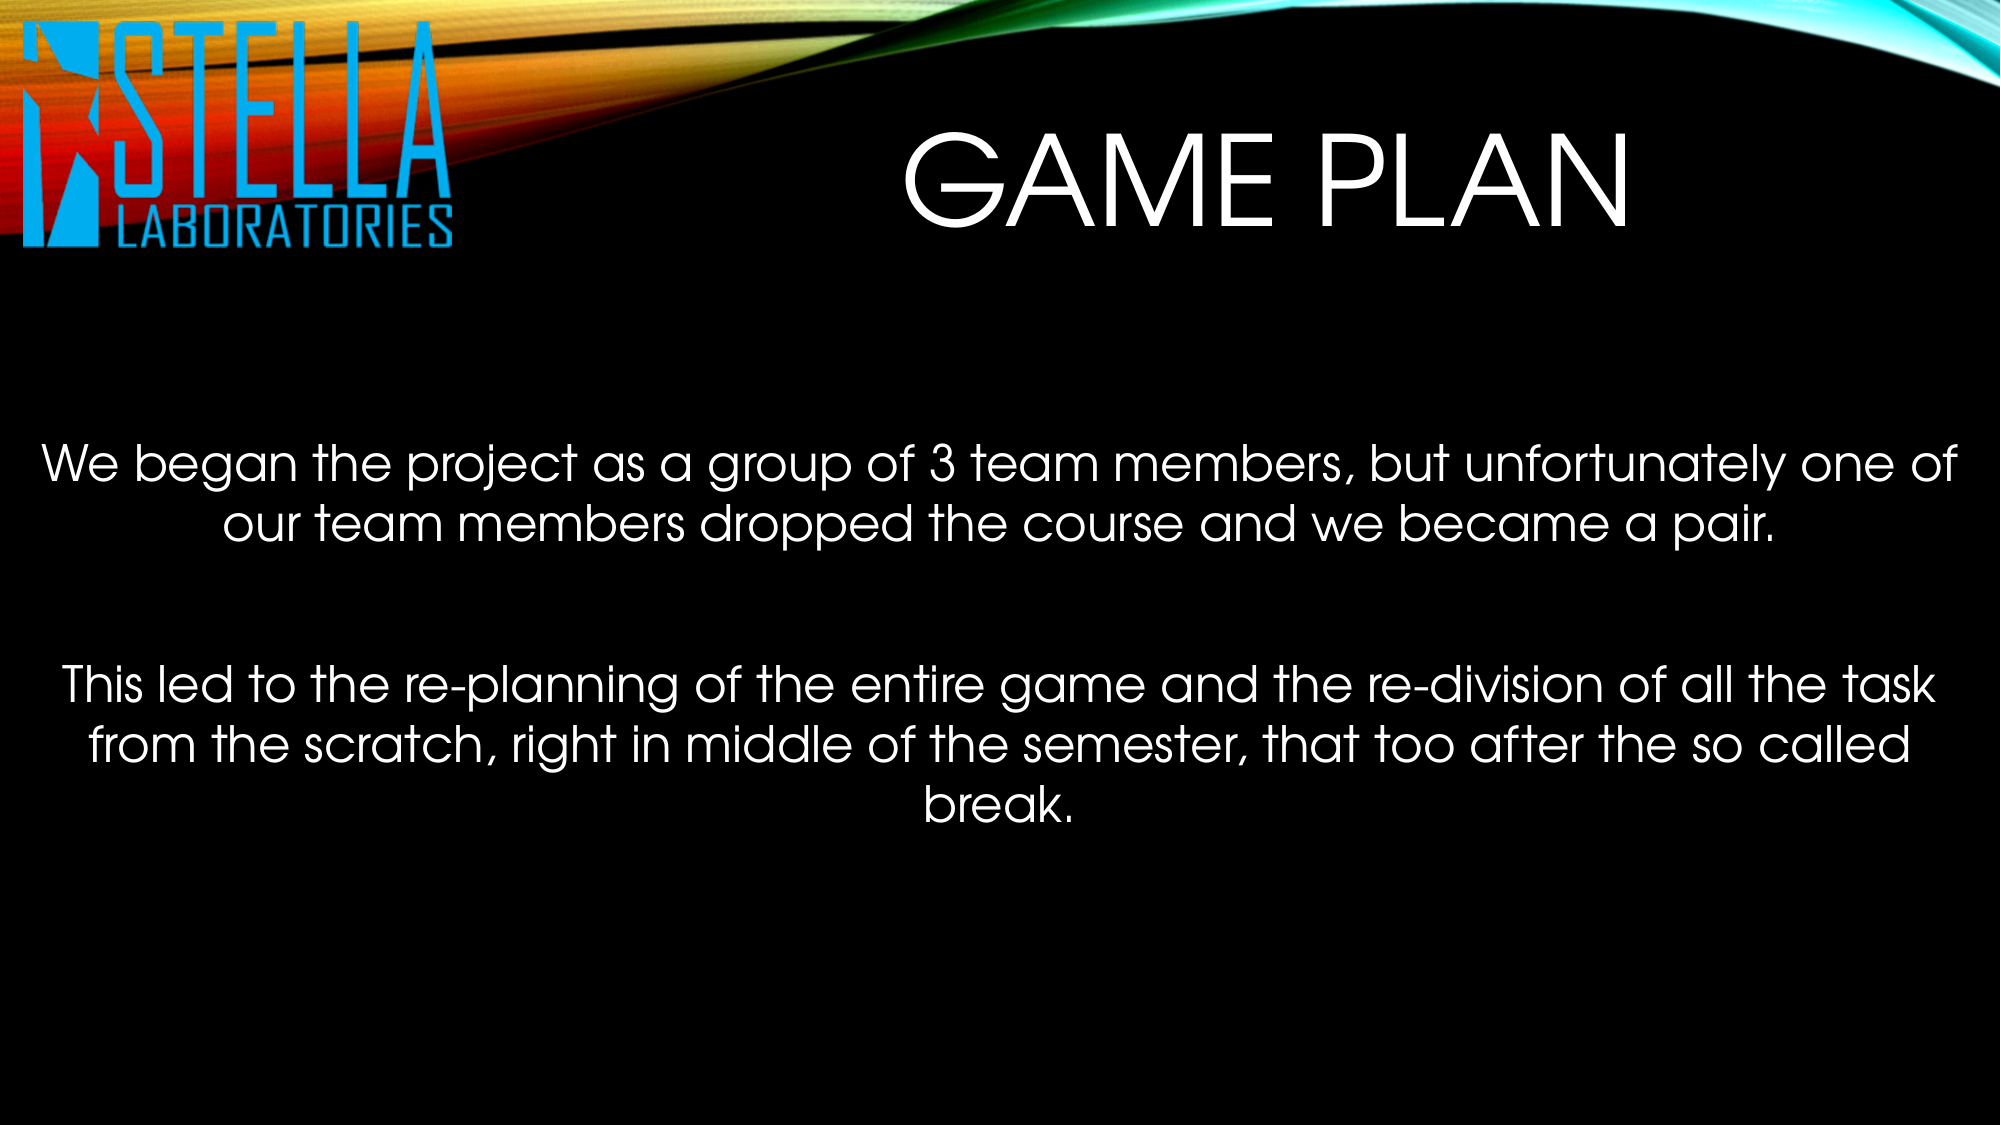

# Game plan
We began the project as a group of 3 team members, but unfortunately one of our team members dropped the course and we became a pair.

This led to the re-planning of the entire game and the re-division of all the task from the scratch, right in middle of the semester, that too after the so called break.